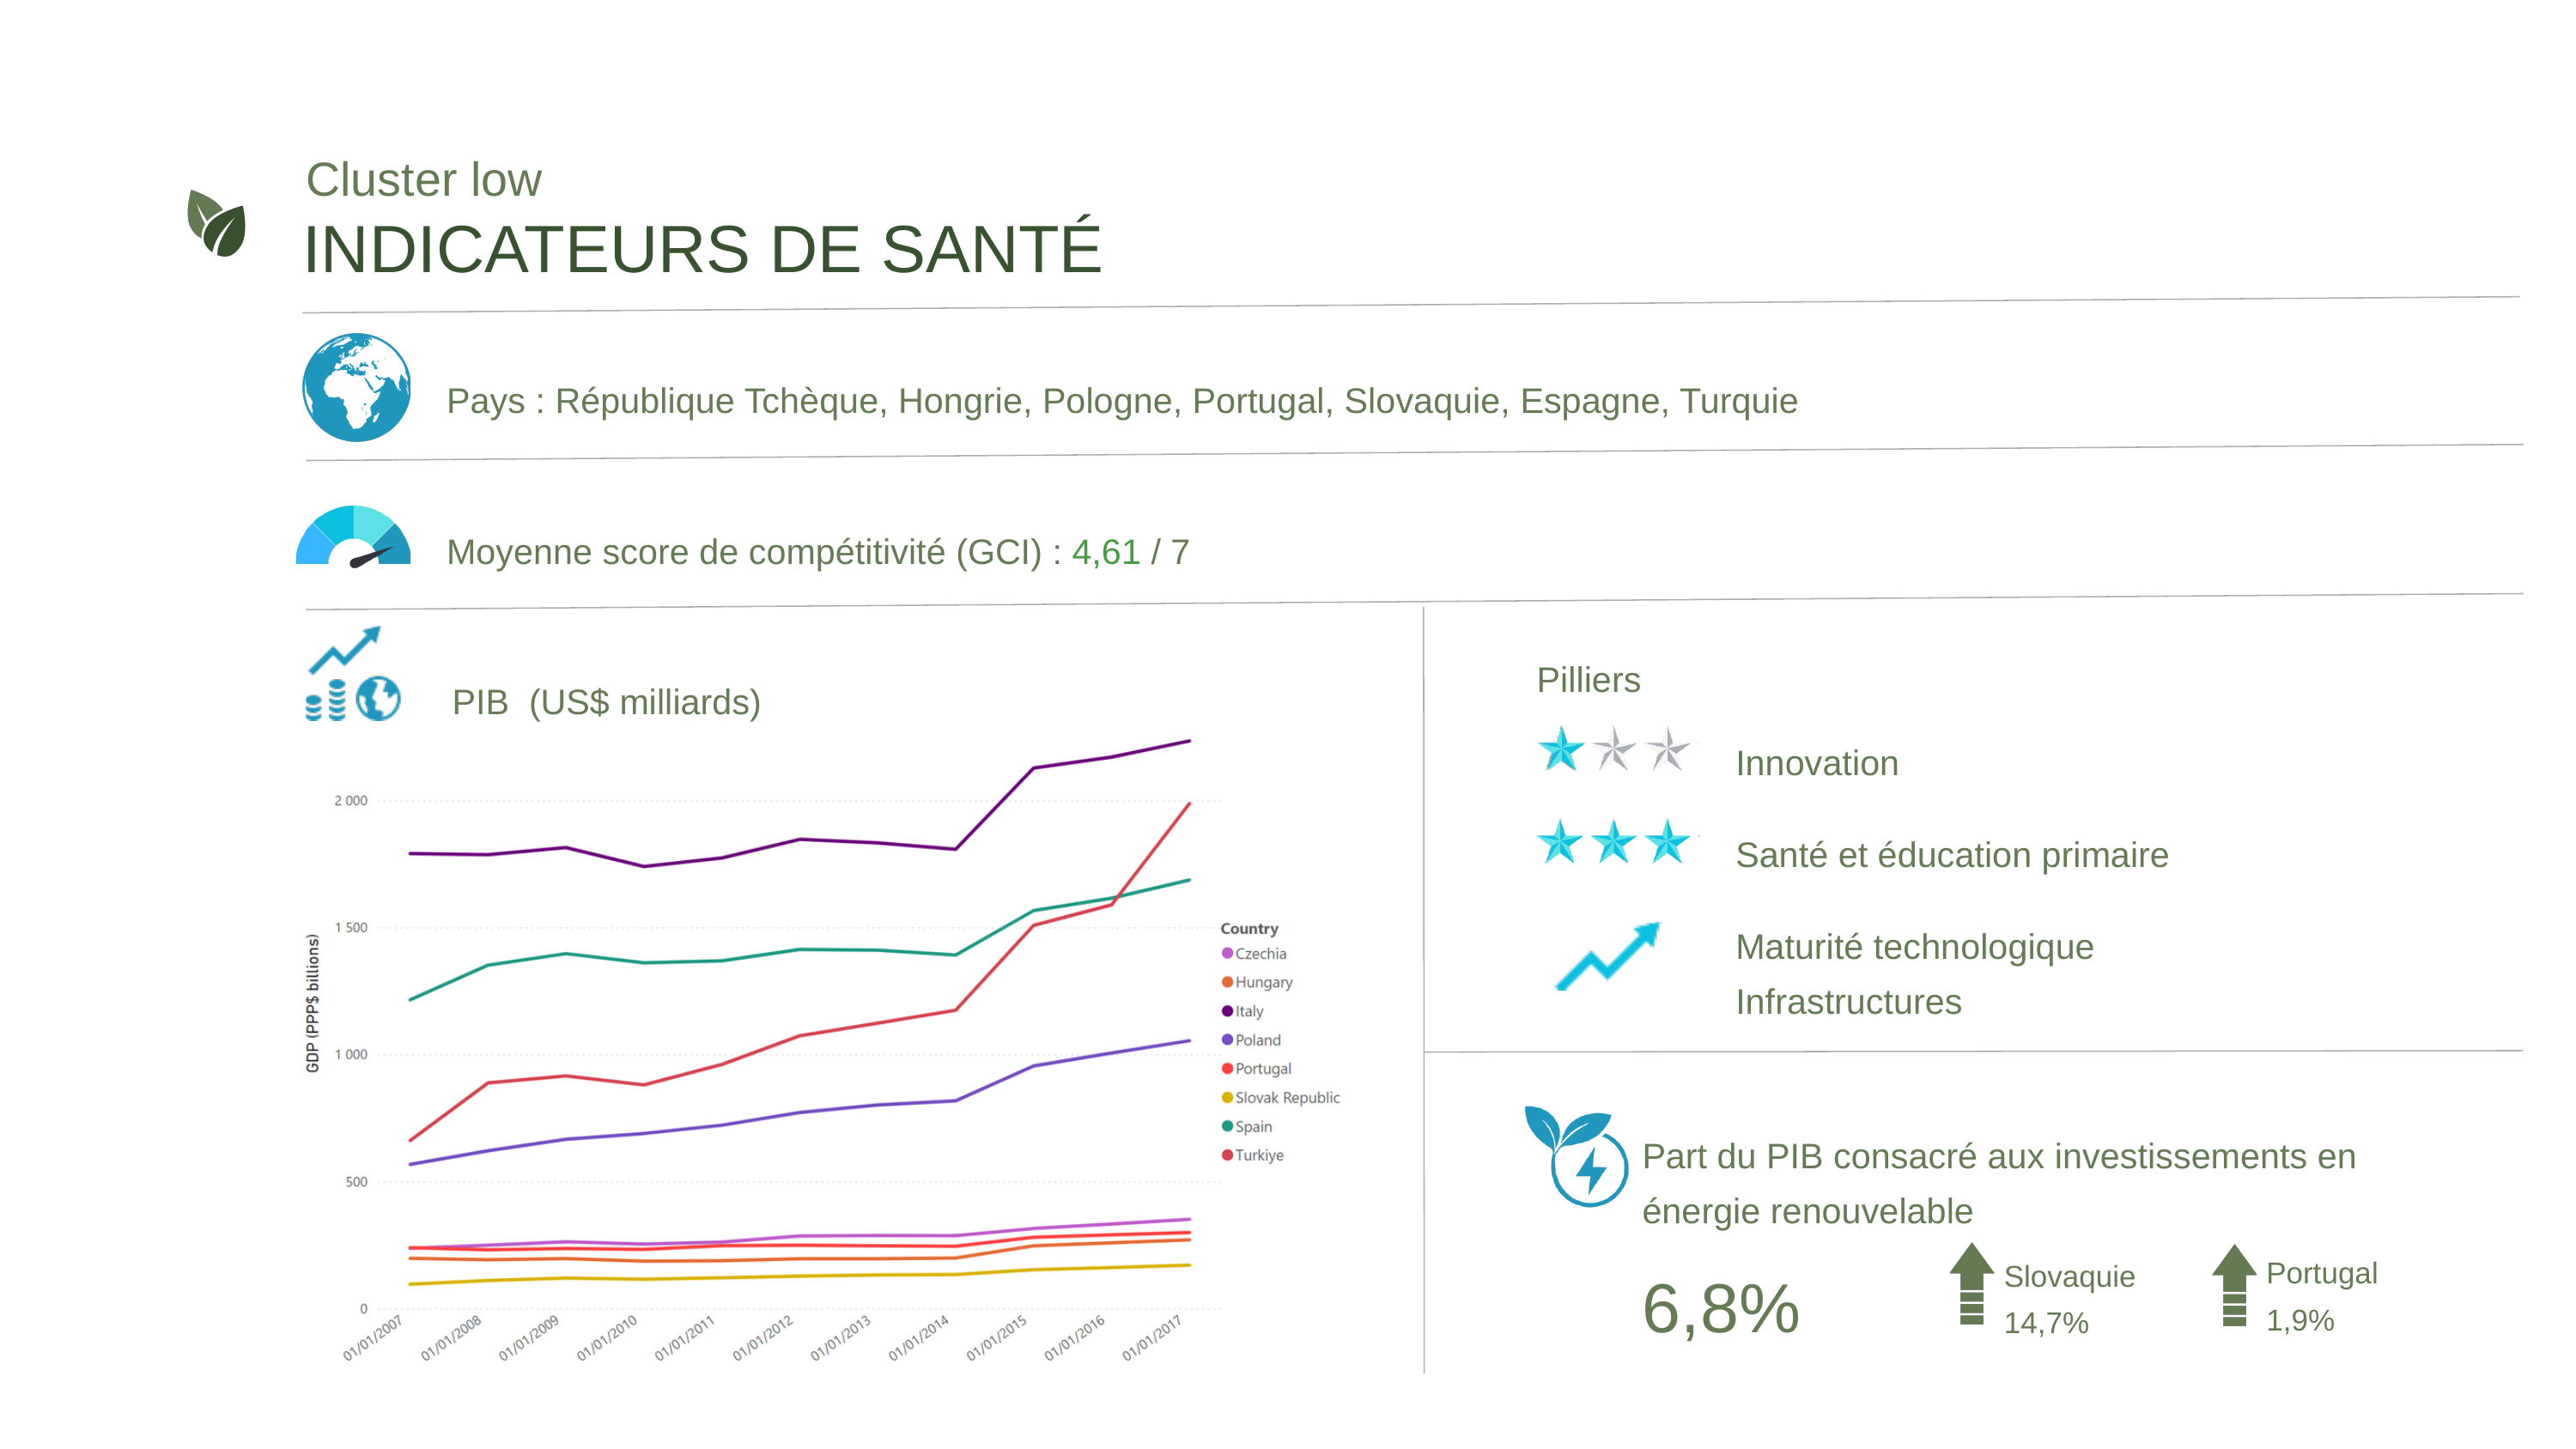

Cluster low
INDICATEURS DE SANTÉ

Pays : République Tchèque, Hongrie, Pologne, Portugal, Slovaquie, Espagne, Turquie

Moyenne score de compétitivité (GCI) : 4,61 / 7

Pilliers
PIB  (US$ milliards)

Innovation

Santé et éducation primaire
Maturité technologique
Infrastructures

Part du PIB consacré aux investissements en énergie renouvelable
6,8%
Portugal
1,9%

Slovaquie
14,7%